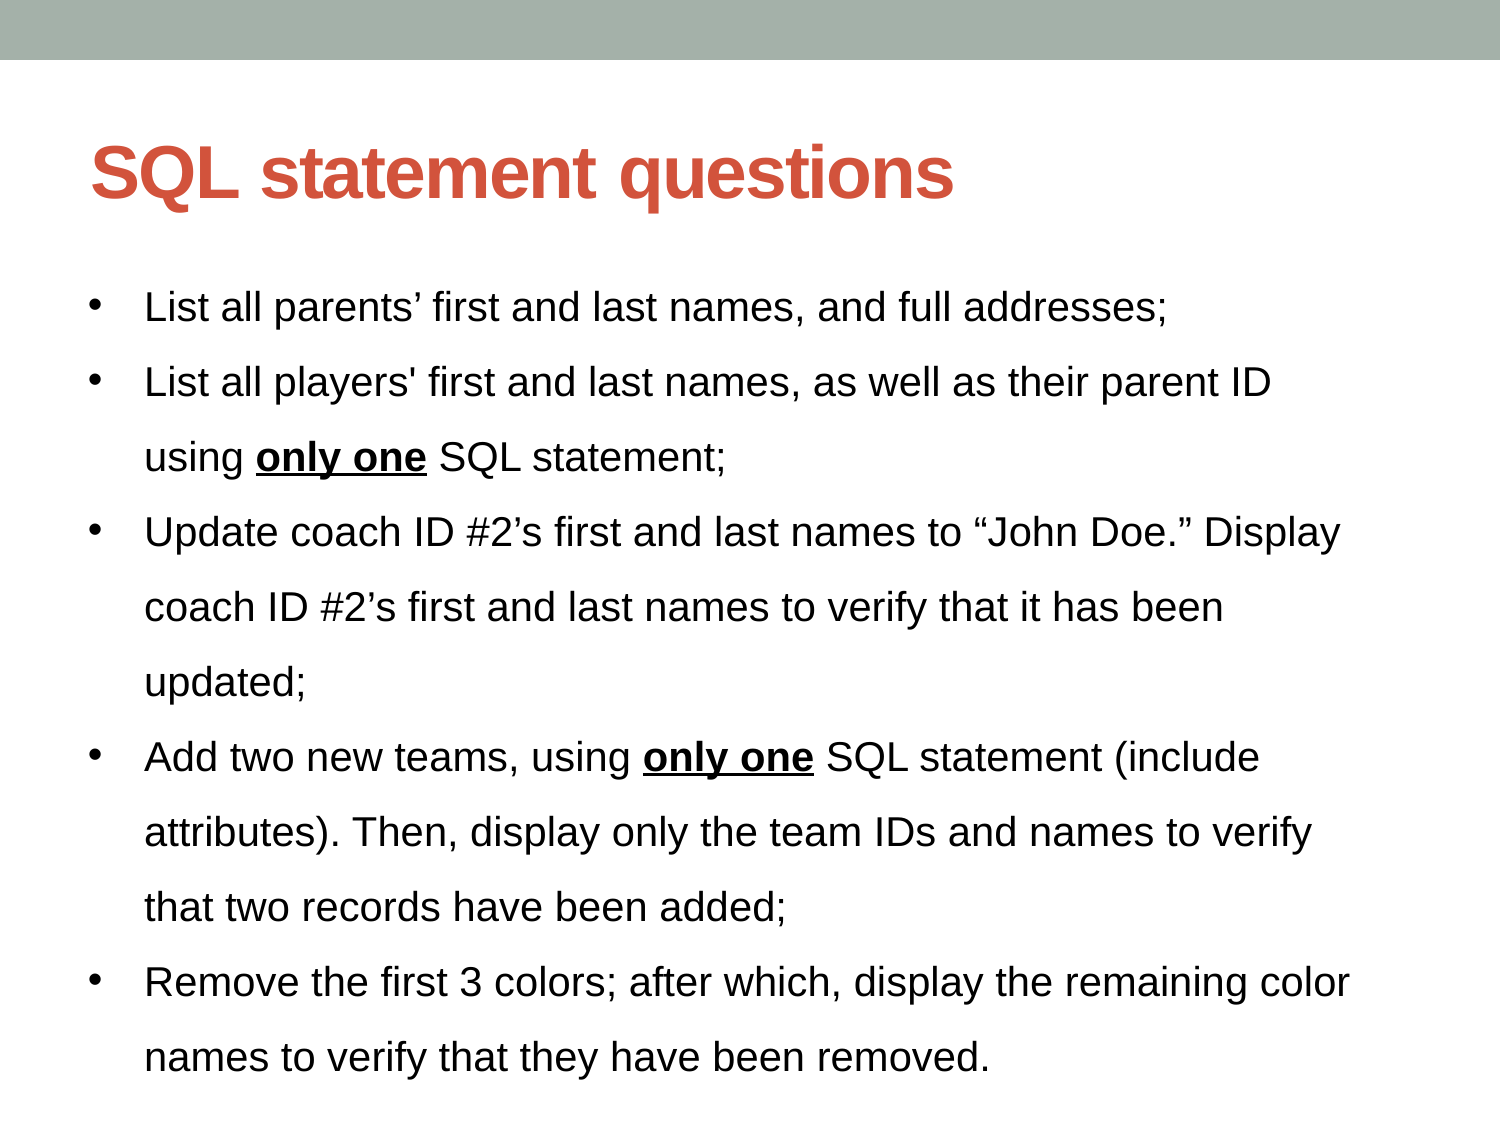

# SQL statement questions
List all parents’ first and last names, and full addresses;
List all players' first and last names, as well as their parent ID using only one SQL statement;
Update coach ID #2’s first and last names to “John Doe.” Display coach ID #2’s first and last names to verify that it has been updated;
Add two new teams, using only one SQL statement (include attributes). Then, display only the team IDs and names to verify that two records have been added;
Remove the first 3 colors; after which, display the remaining color names to verify that they have been removed.